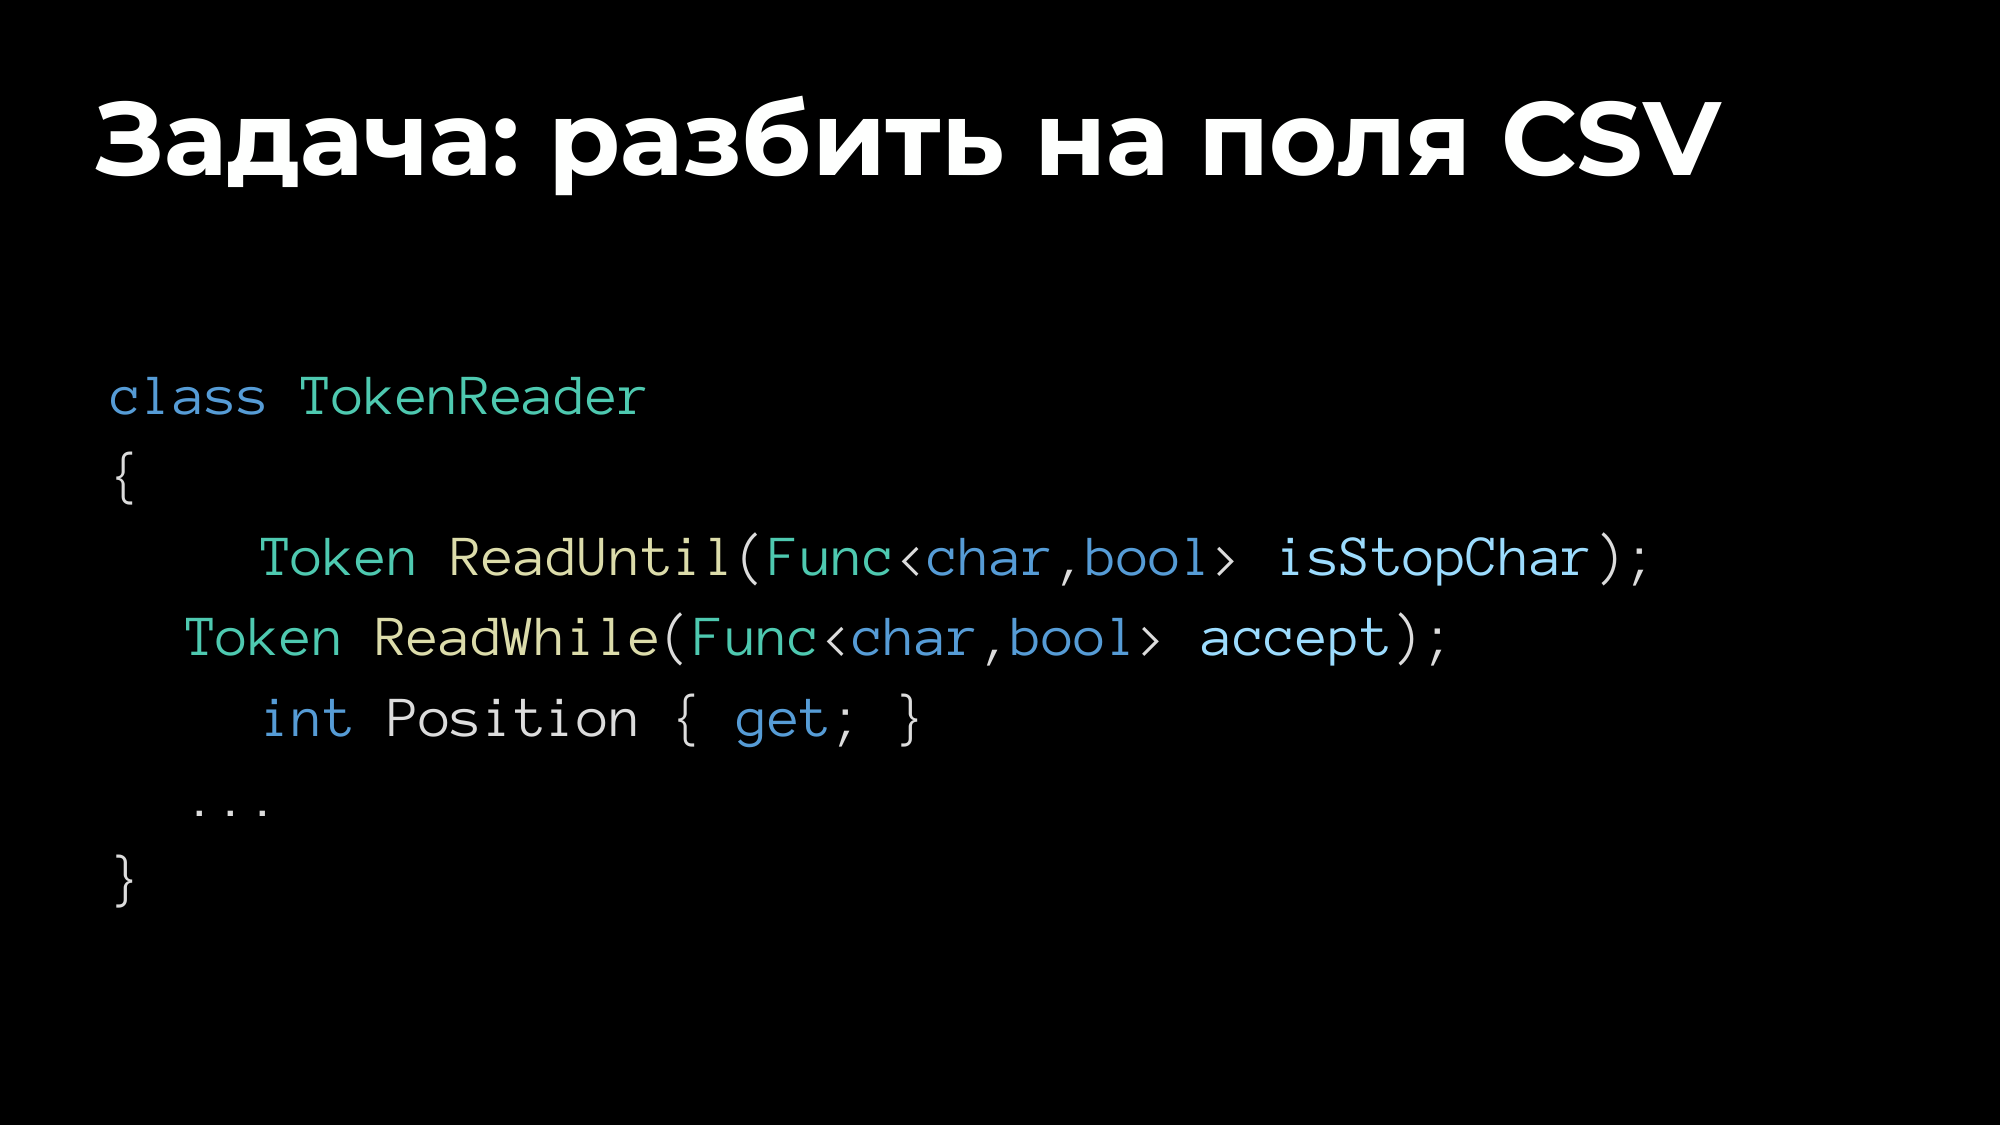

# Задача: разбить на поля CSV
class TokenReader
{
 	Token ReadUntil(Func<char,bool> isStopChar);
Token ReadWhile(Func<char,bool> accept);
 	int Position { get; }
...
}